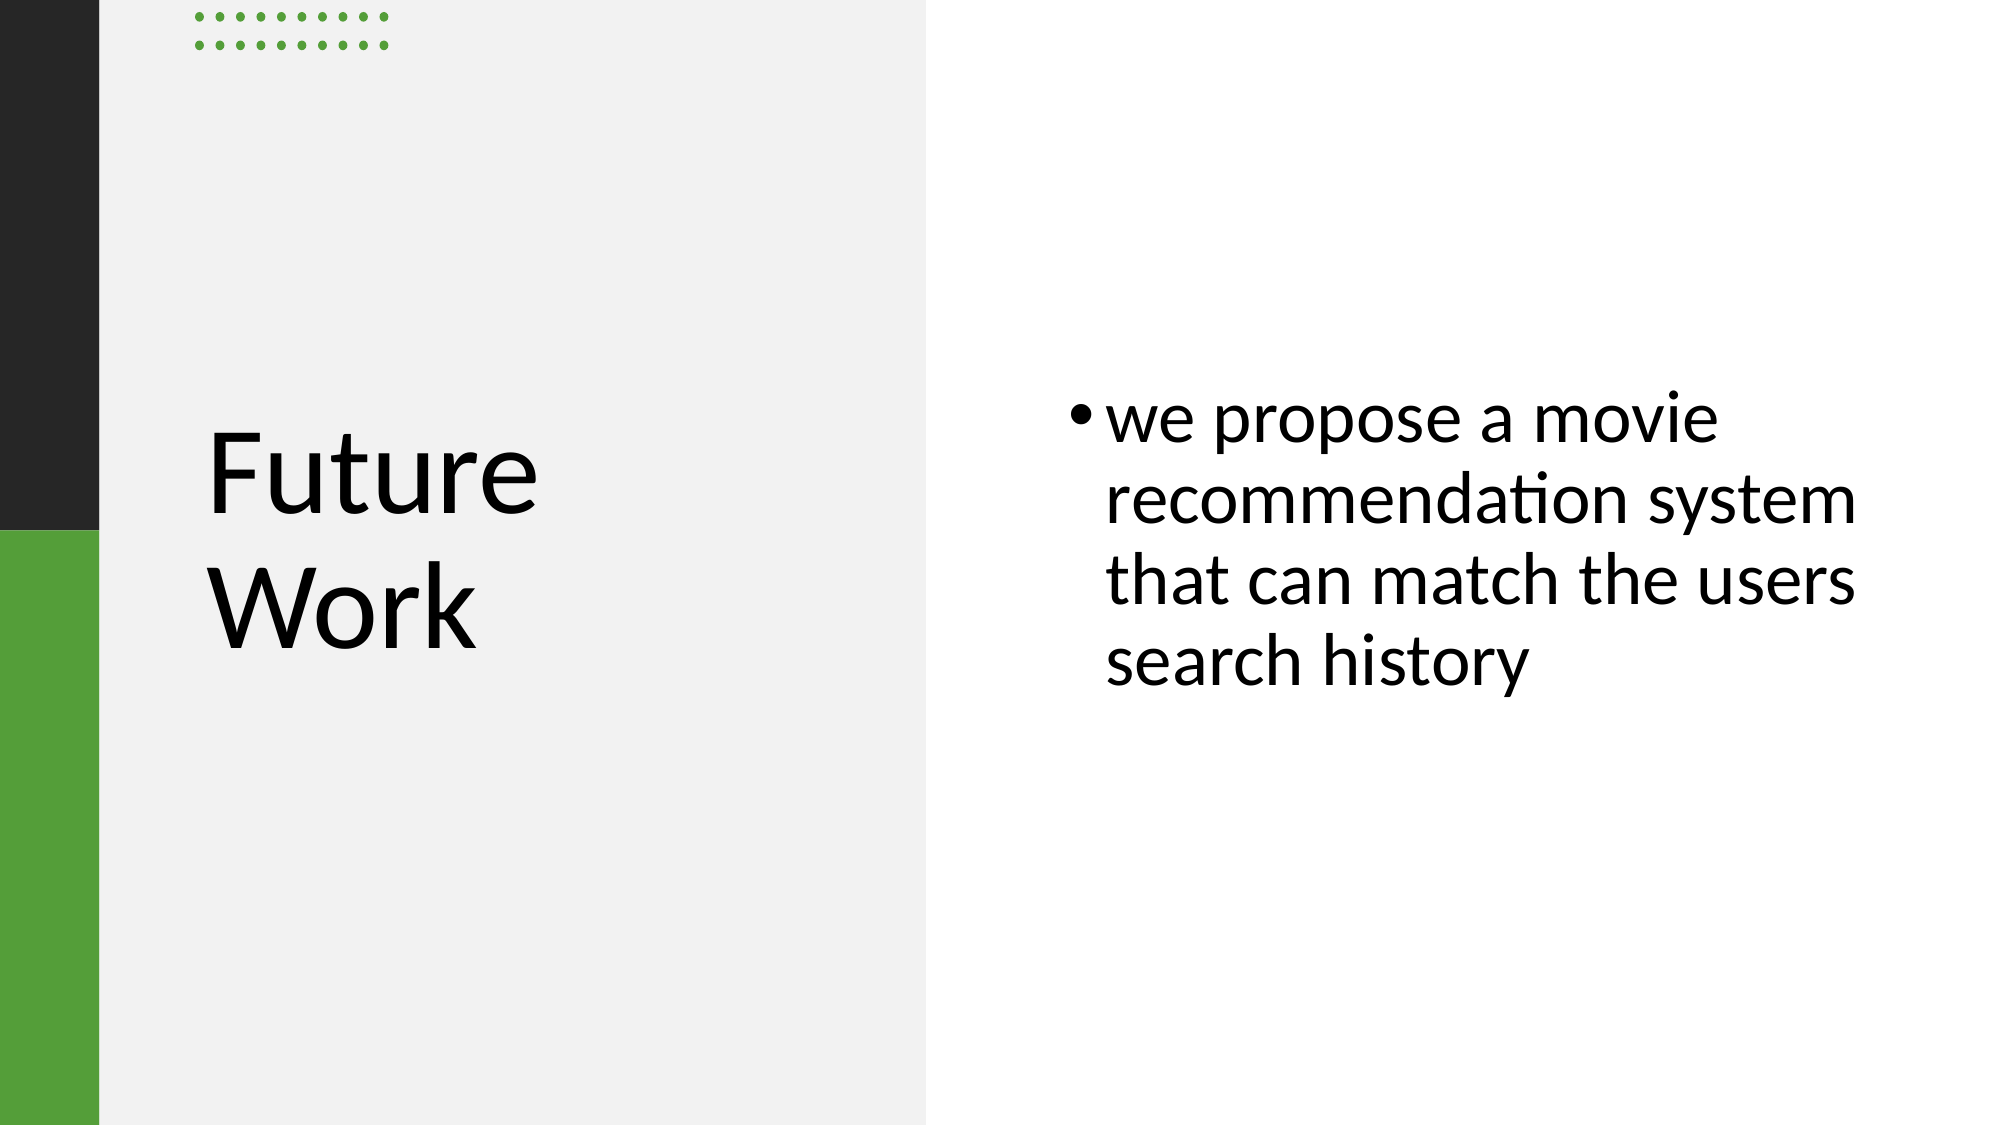

we propose a movie recommendation system that can match the users search history
# Future Work